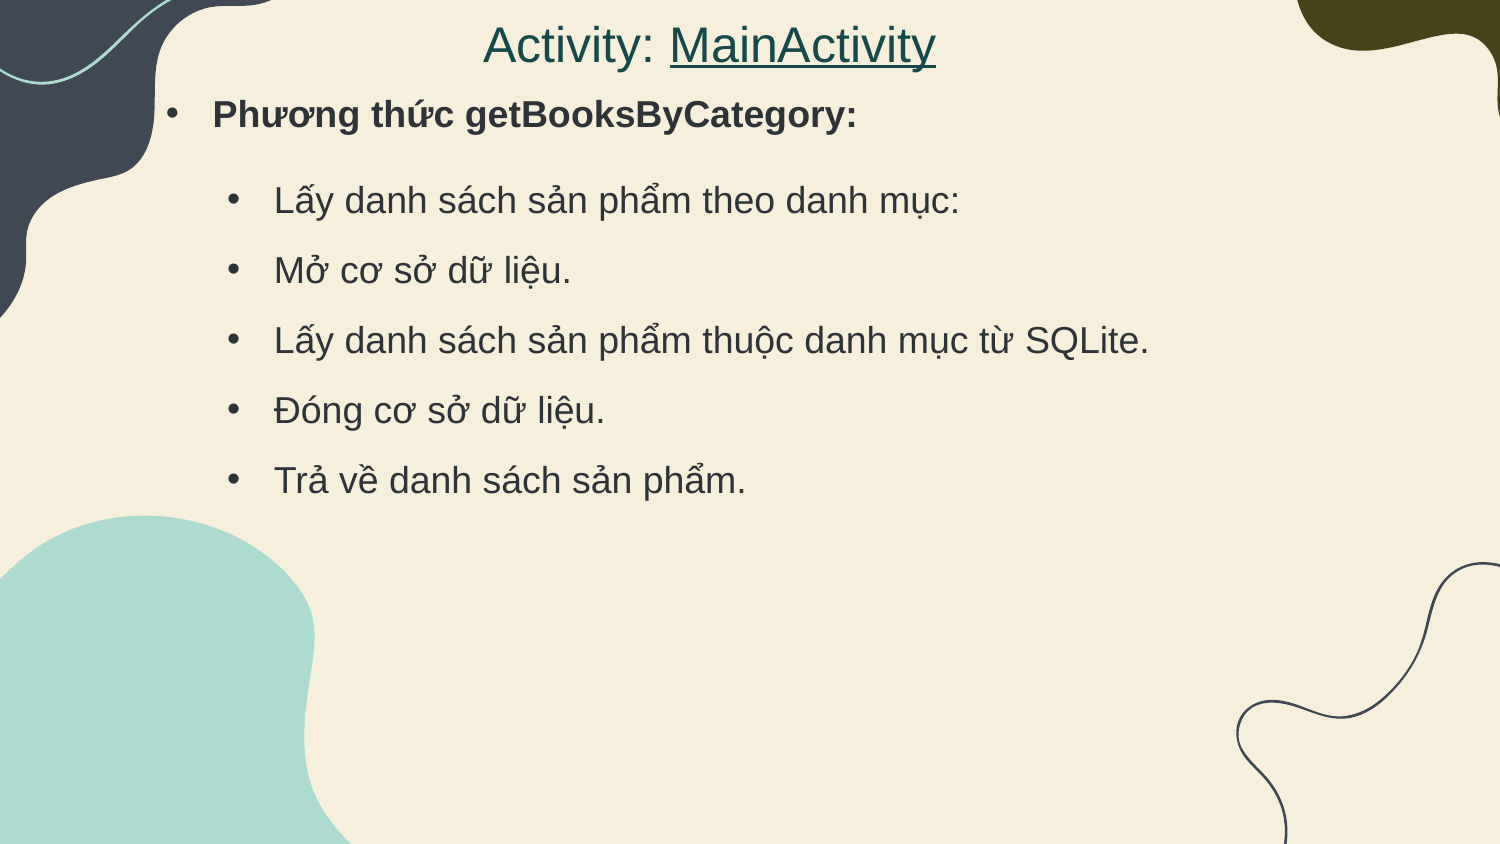

Activity: MainActivity
Phương thức getBooksByCategory:

Lấy danh sách sản phẩm theo danh mục:
Mở cơ sở dữ liệu.
Lấy danh sách sản phẩm thuộc danh mục từ SQLite.
Đóng cơ sở dữ liệu.
Trả về danh sách sản phẩm.